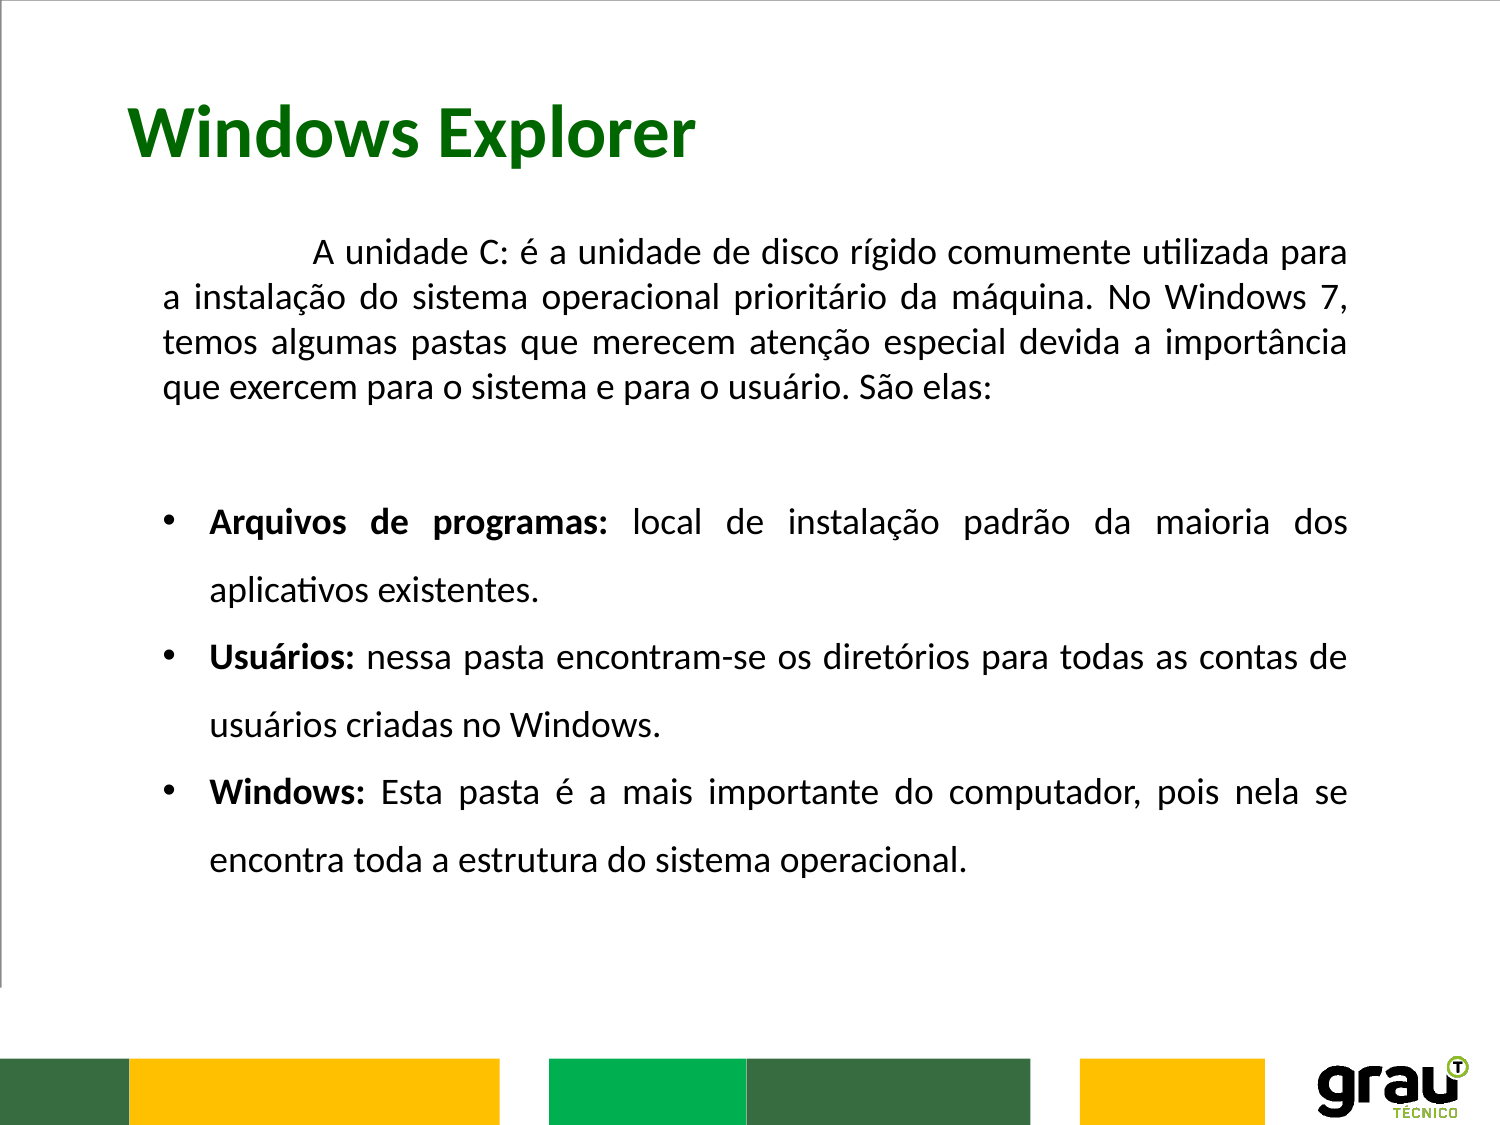

Windows Explorer
	A unidade C: é a unidade de disco rígido comumente utilizada para a instalação do sistema operacional prioritário da máquina. No Windows 7, temos algumas pastas que merecem atenção especial devida a importância que exercem para o sistema e para o usuário. São elas:

Arquivos de programas: local de instalação padrão da maioria dos aplicativos existentes.
Usuários: nessa pasta encontram-se os diretórios para todas as contas de usuários criadas no Windows.
Windows: Esta pasta é a mais importante do computador, pois nela se encontra toda a estrutura do sistema operacional.